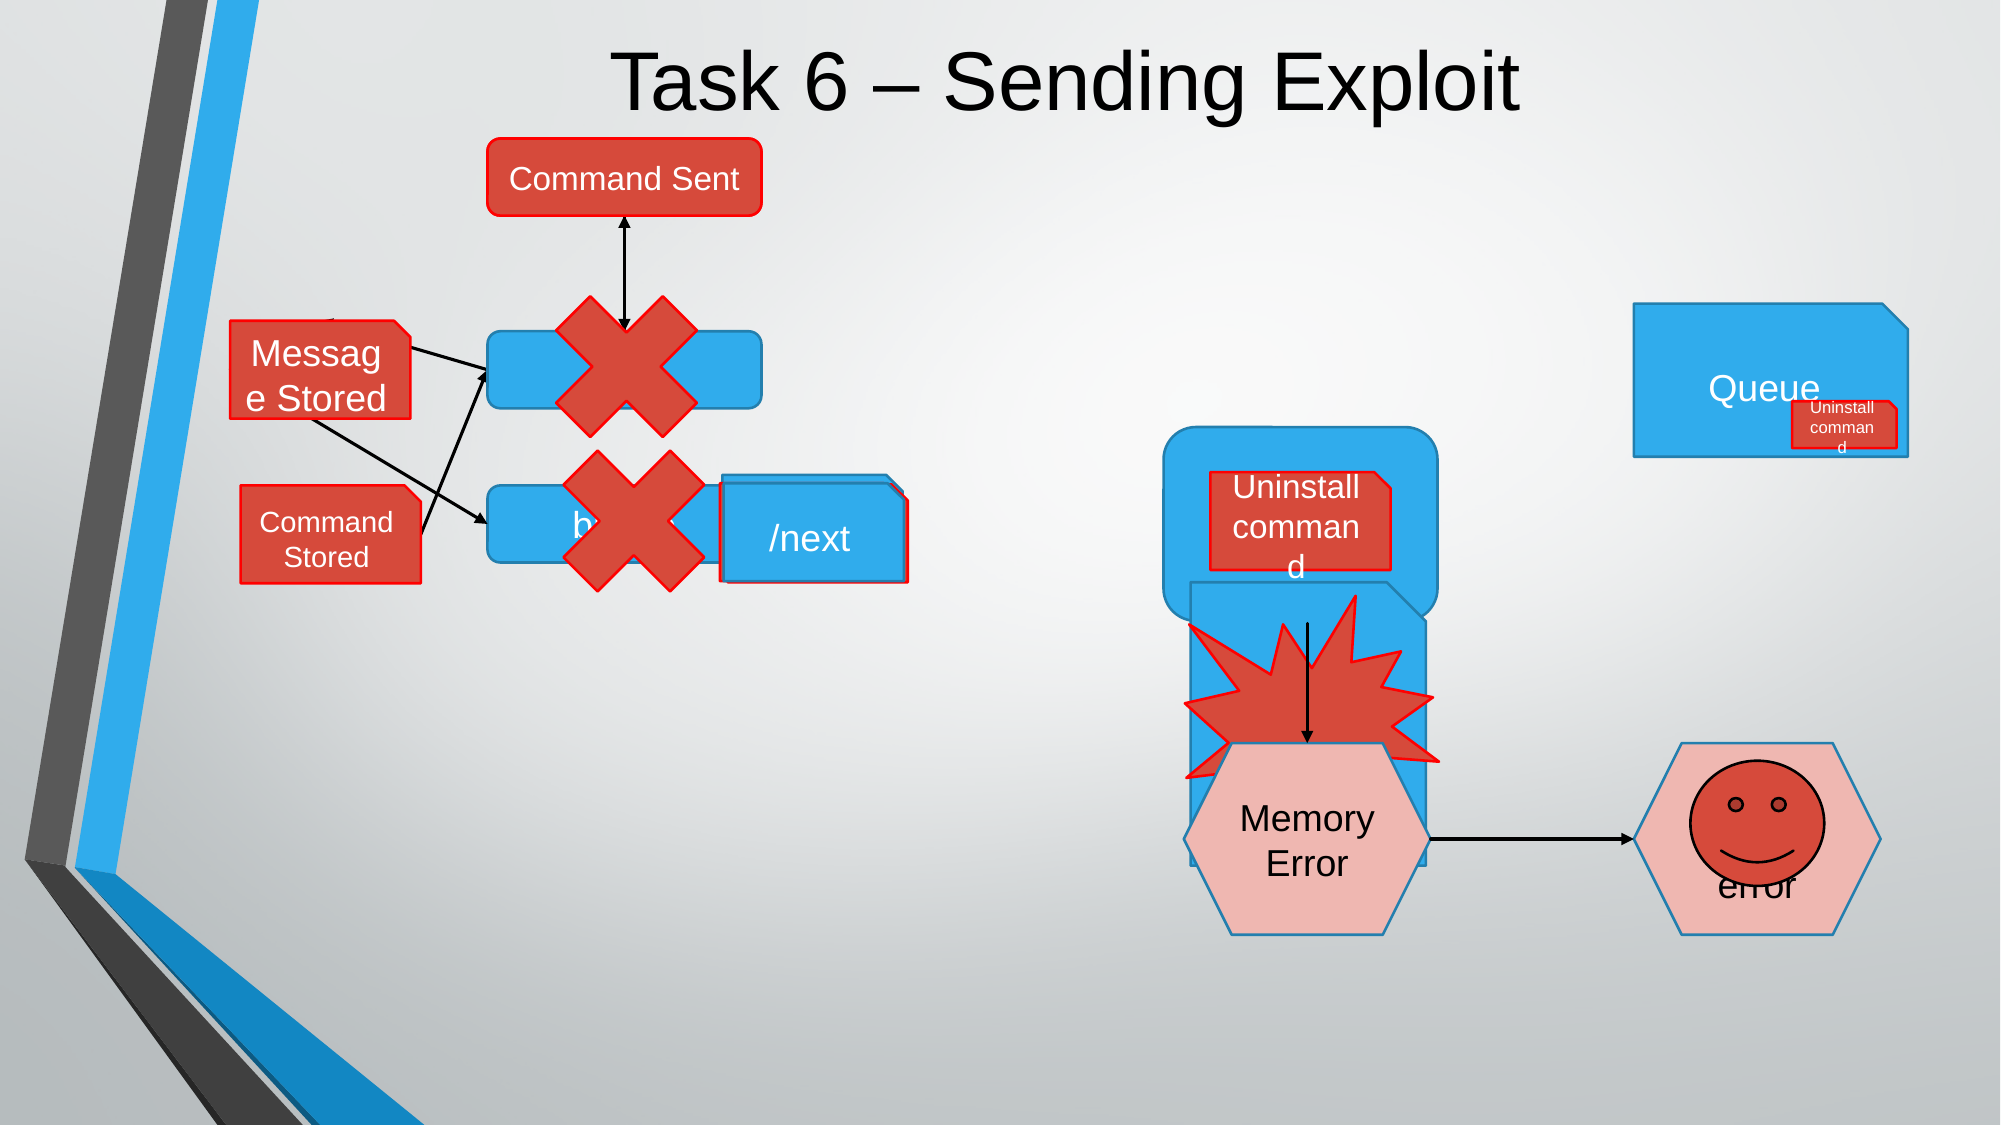

# Task 6 – Sending Exploit
Message Sent
Command Sent

Queue
Message Stored
bot
Uninstall
command

C2 server
Uninstall
command
Bot headers
Gzip
bomb
/next
Result
request
Command Stored
bridge
Gzip
bomb
Bot headers
Result

Memory
Error
Log critical error